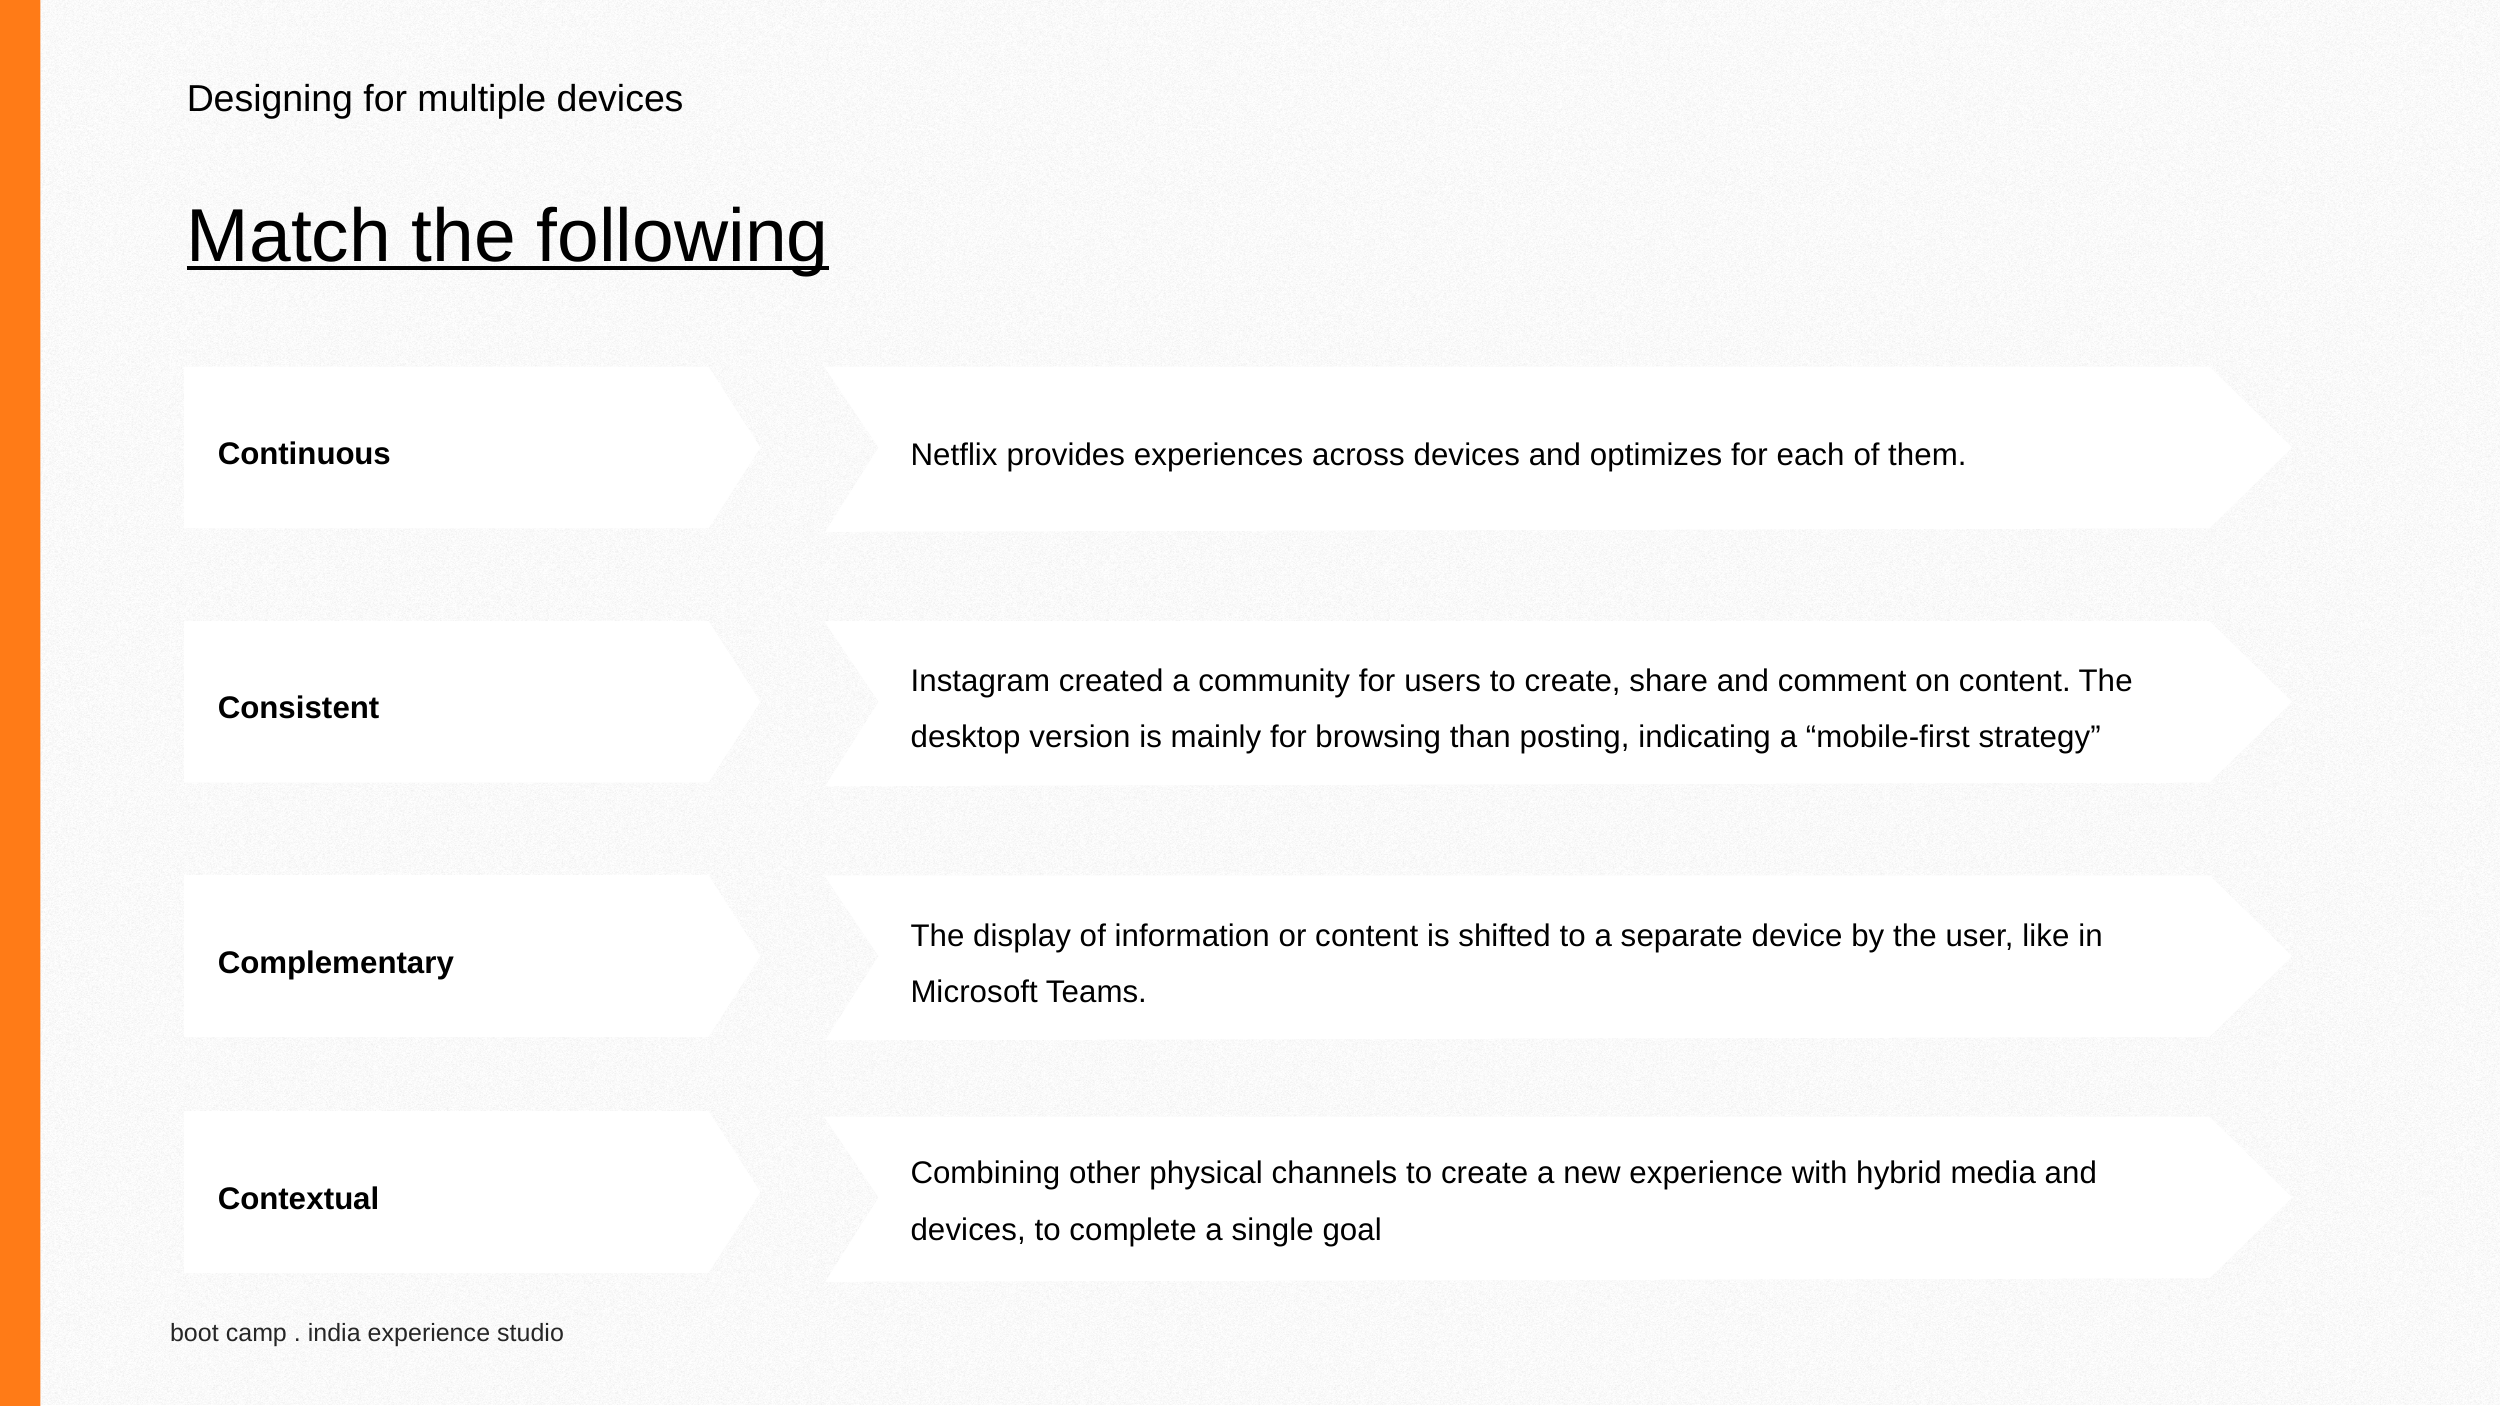

Designing for multiple devices
# Match the following

Continuous
Netflix provides experiences across devices and optimizes for each of them.

Instagram created a community for users to create, share and comment on content. The desktop version is mainly for browsing than posting, indicating a “mobile-first strategy”
Consistent

The display of information or content is shifted to a separate device by the user, like in Microsoft Teams.
Complementary

Combining other physical channels to create a new experience with hybrid media and devices, to complete a single goal
Contextual